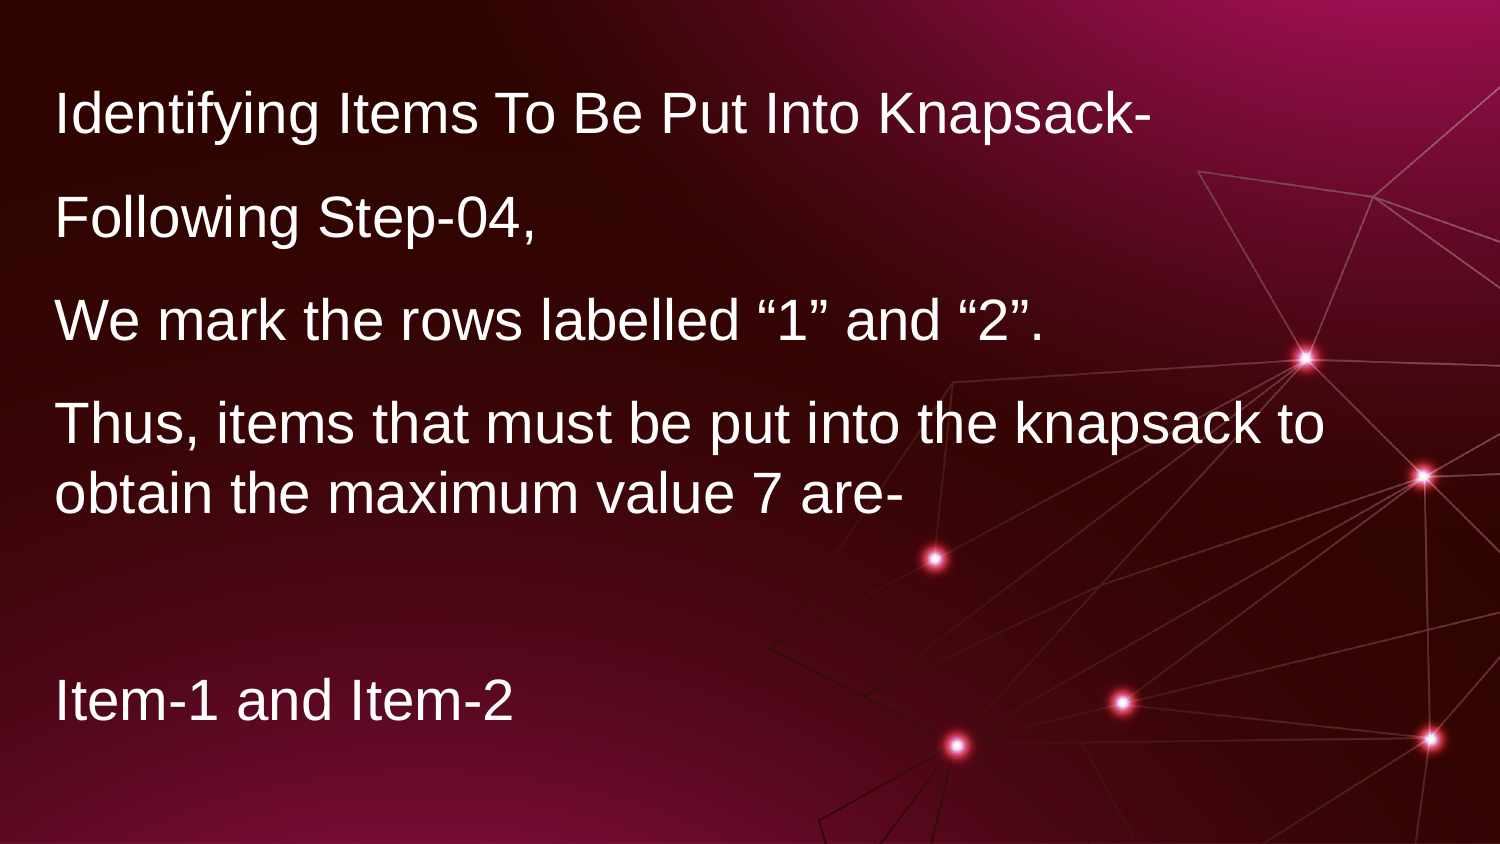

Identifying Items To Be Put Into Knapsack-
Following Step-04,
We mark the rows labelled “1” and “2”.
Thus, items that must be put into the knapsack to obtain the maximum value 7 are-

Item-1 and Item-2